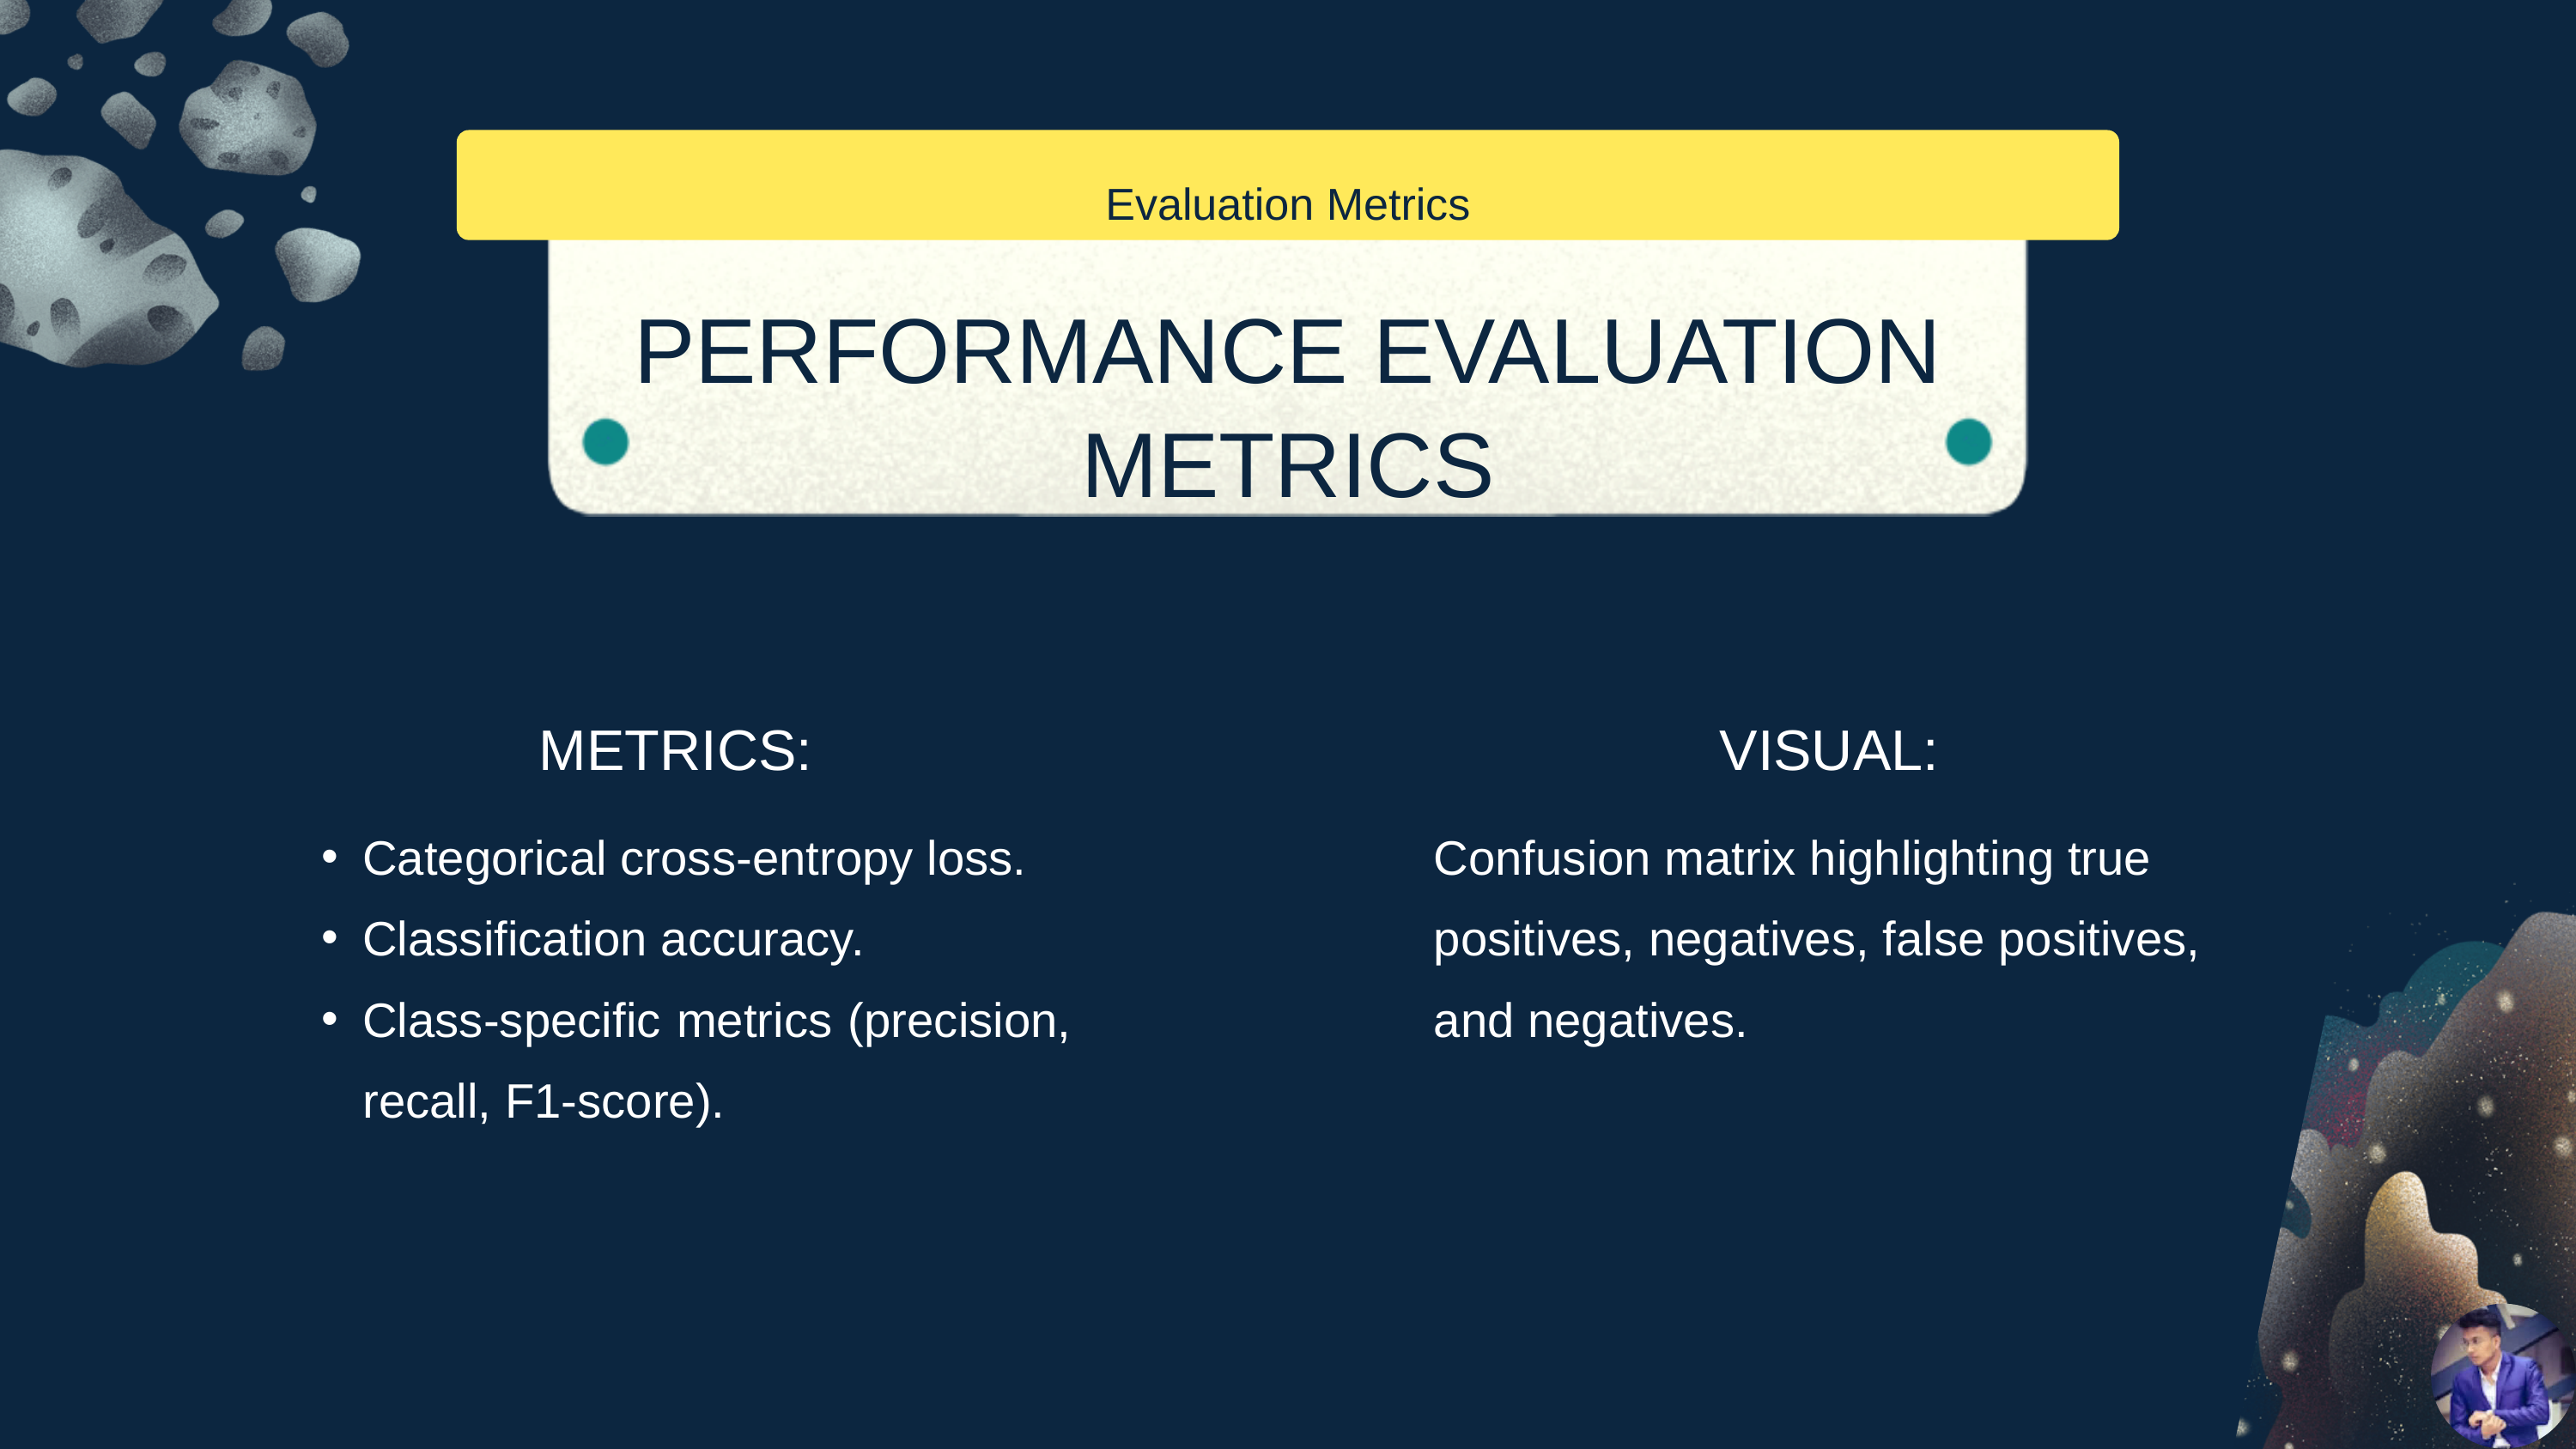

Evaluation Metrics

PERFORMANCE EVALUATION METRICS
METRICS:
VISUAL:
Categorical cross-entropy loss.
Classification accuracy.
Class-specific metrics (precision, recall, F1-score).

Confusion matrix highlighting true positives, negatives, false positives, and negatives.